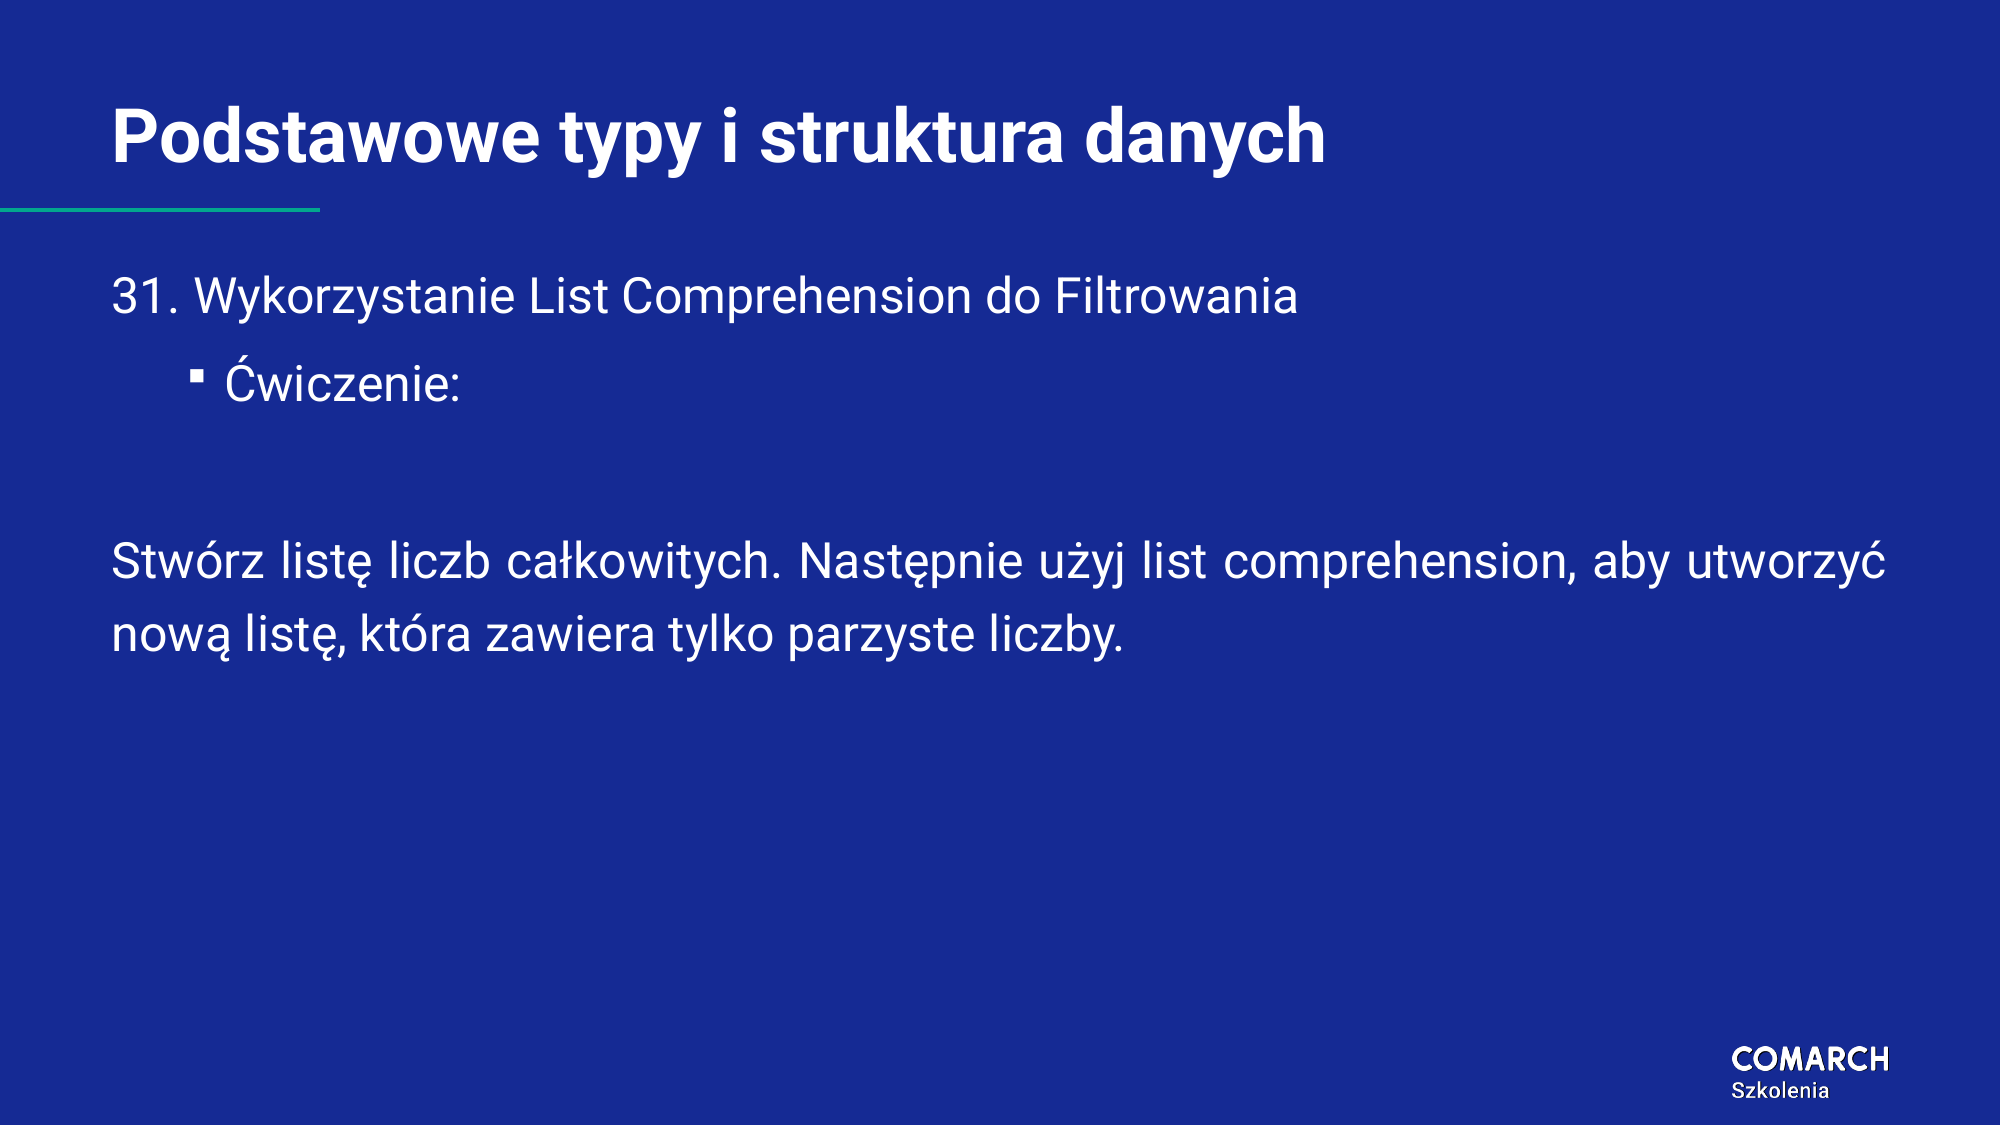

# Podstawowe typy i struktura danych
31. Wykorzystanie List Comprehension do Filtrowania
Ćwiczenie:

Stwórz listę liczb całkowitych. Następnie użyj list comprehension, aby utworzyć nową listę, która zawiera tylko parzyste liczby.